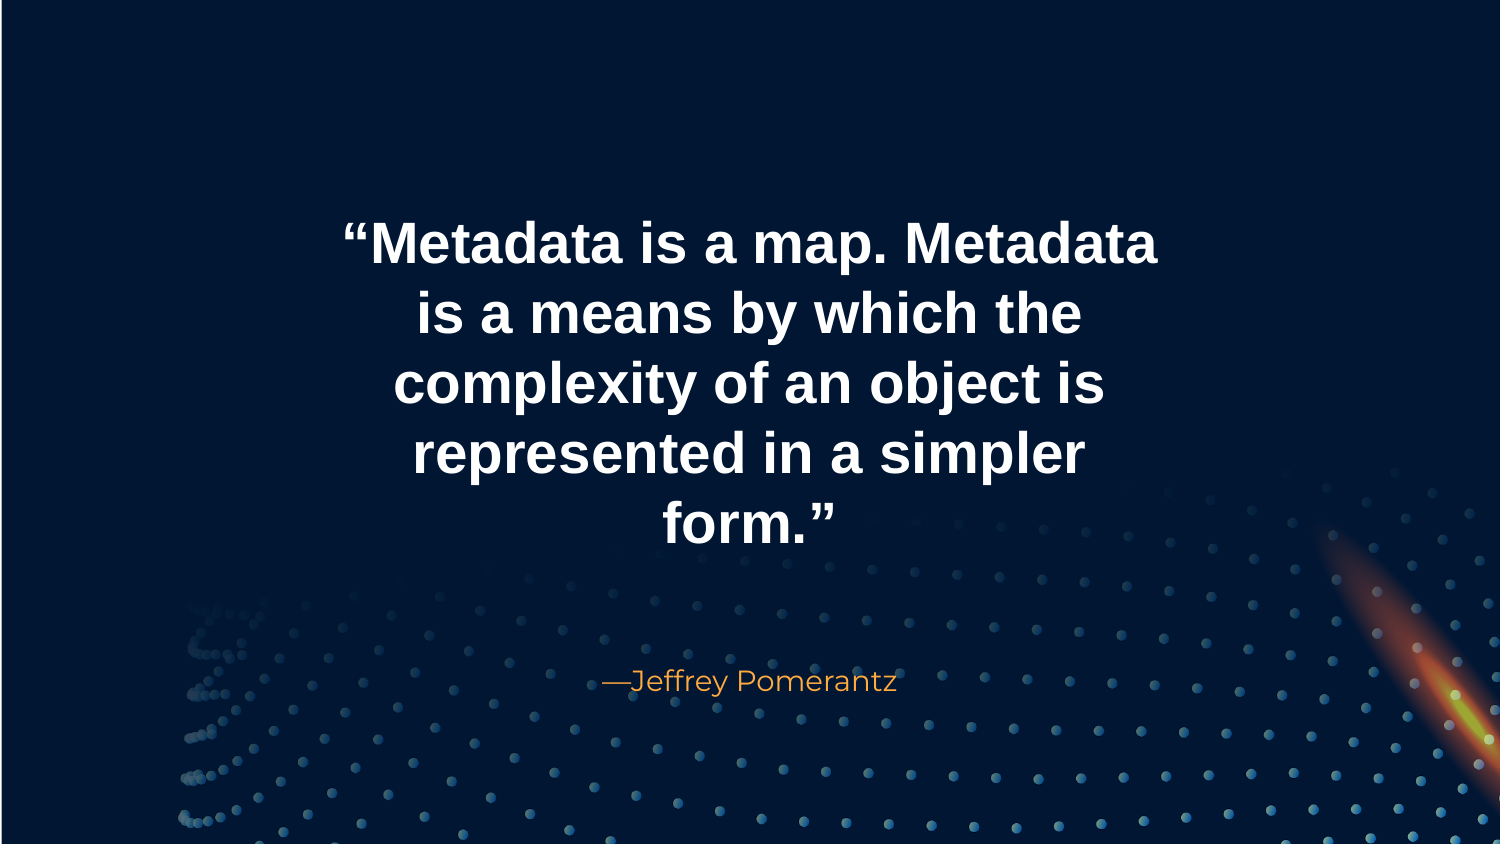

# “Metadata is a map. Metadata is a means by which the complexity of an object is represented in a simpler form.”
—Jeffrey Pomerantz